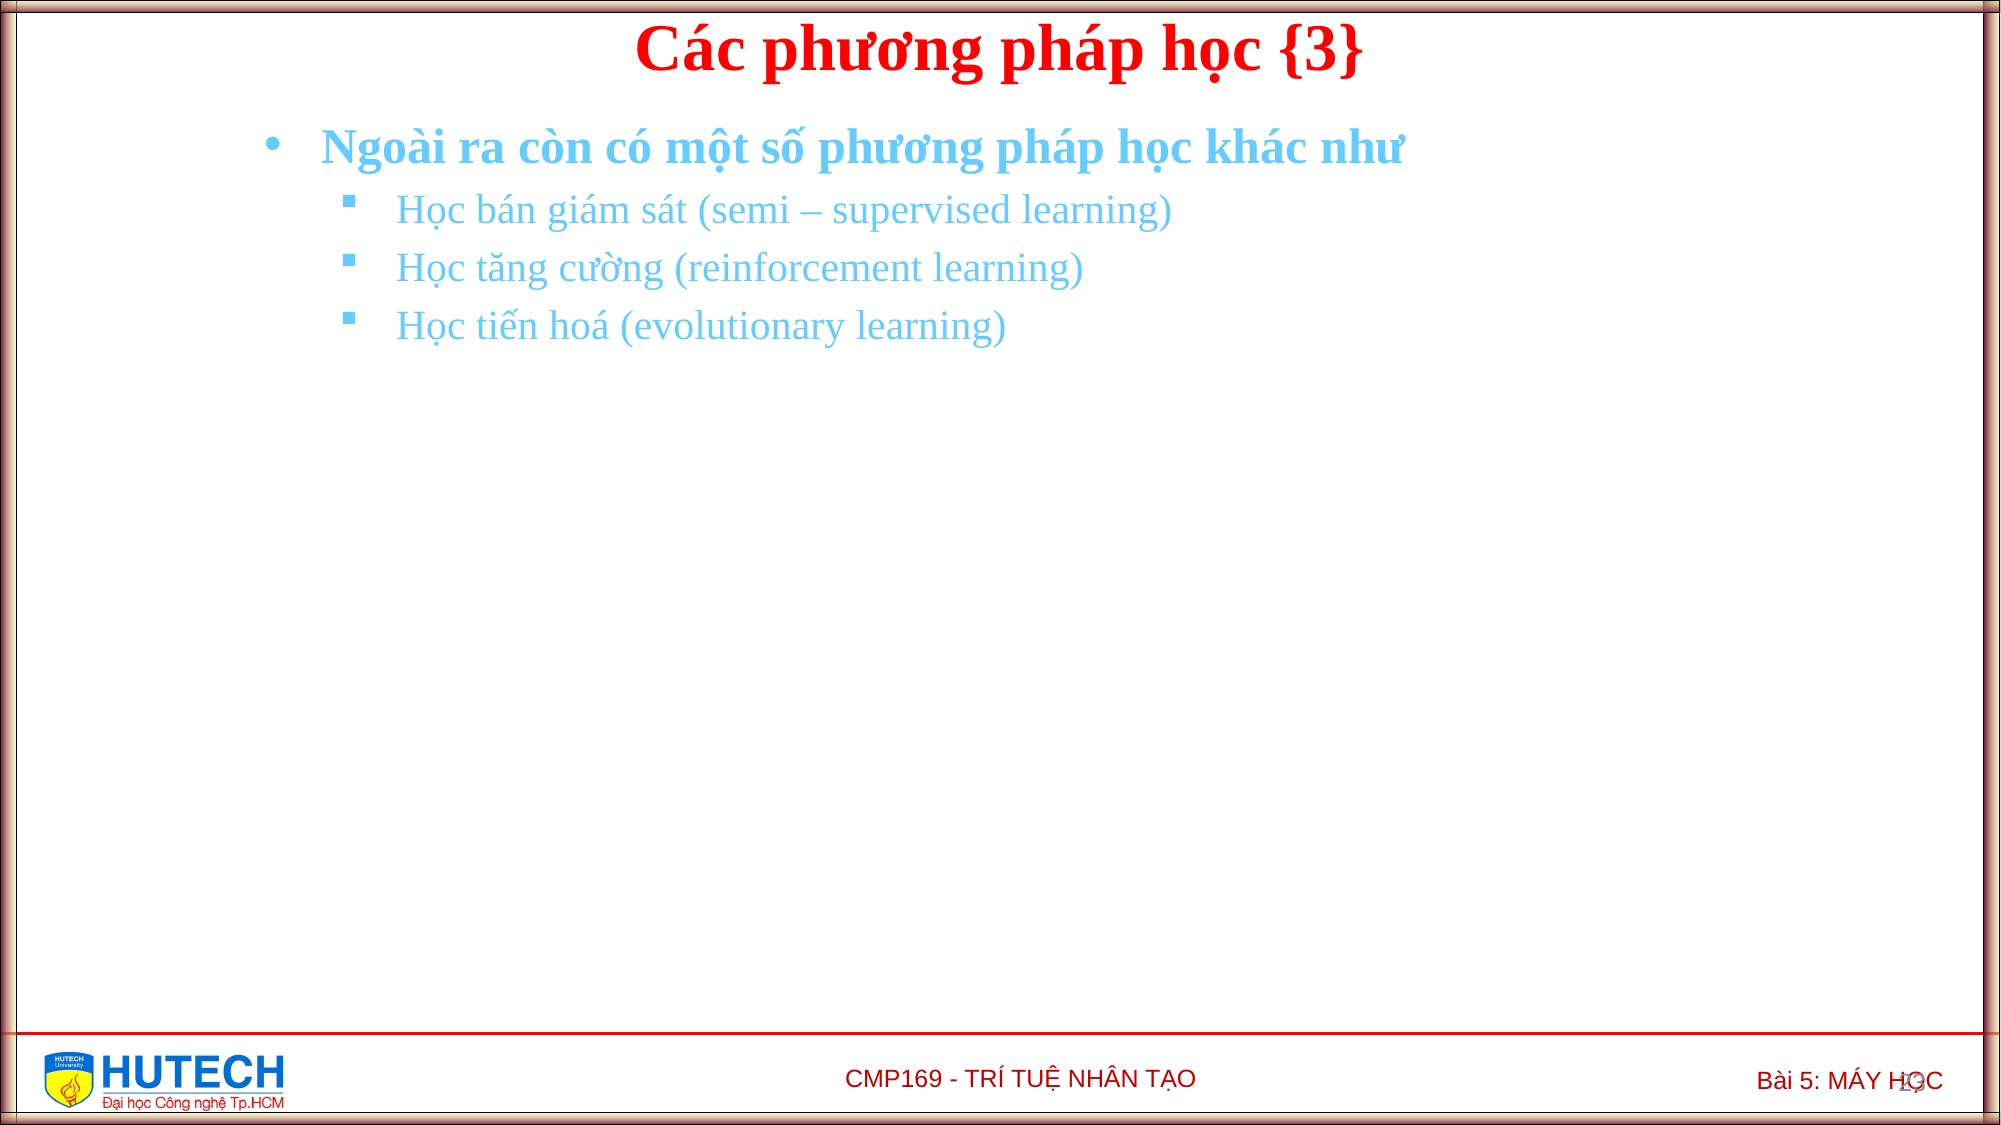

Các phương pháp học {3}
Ngoài ra còn có một số phương pháp học khác như
Học bán giám sát (semi – supervised learning)
Học tăng cường (reinforcement learning)
Học tiến hoá (evolutionary learning)
23